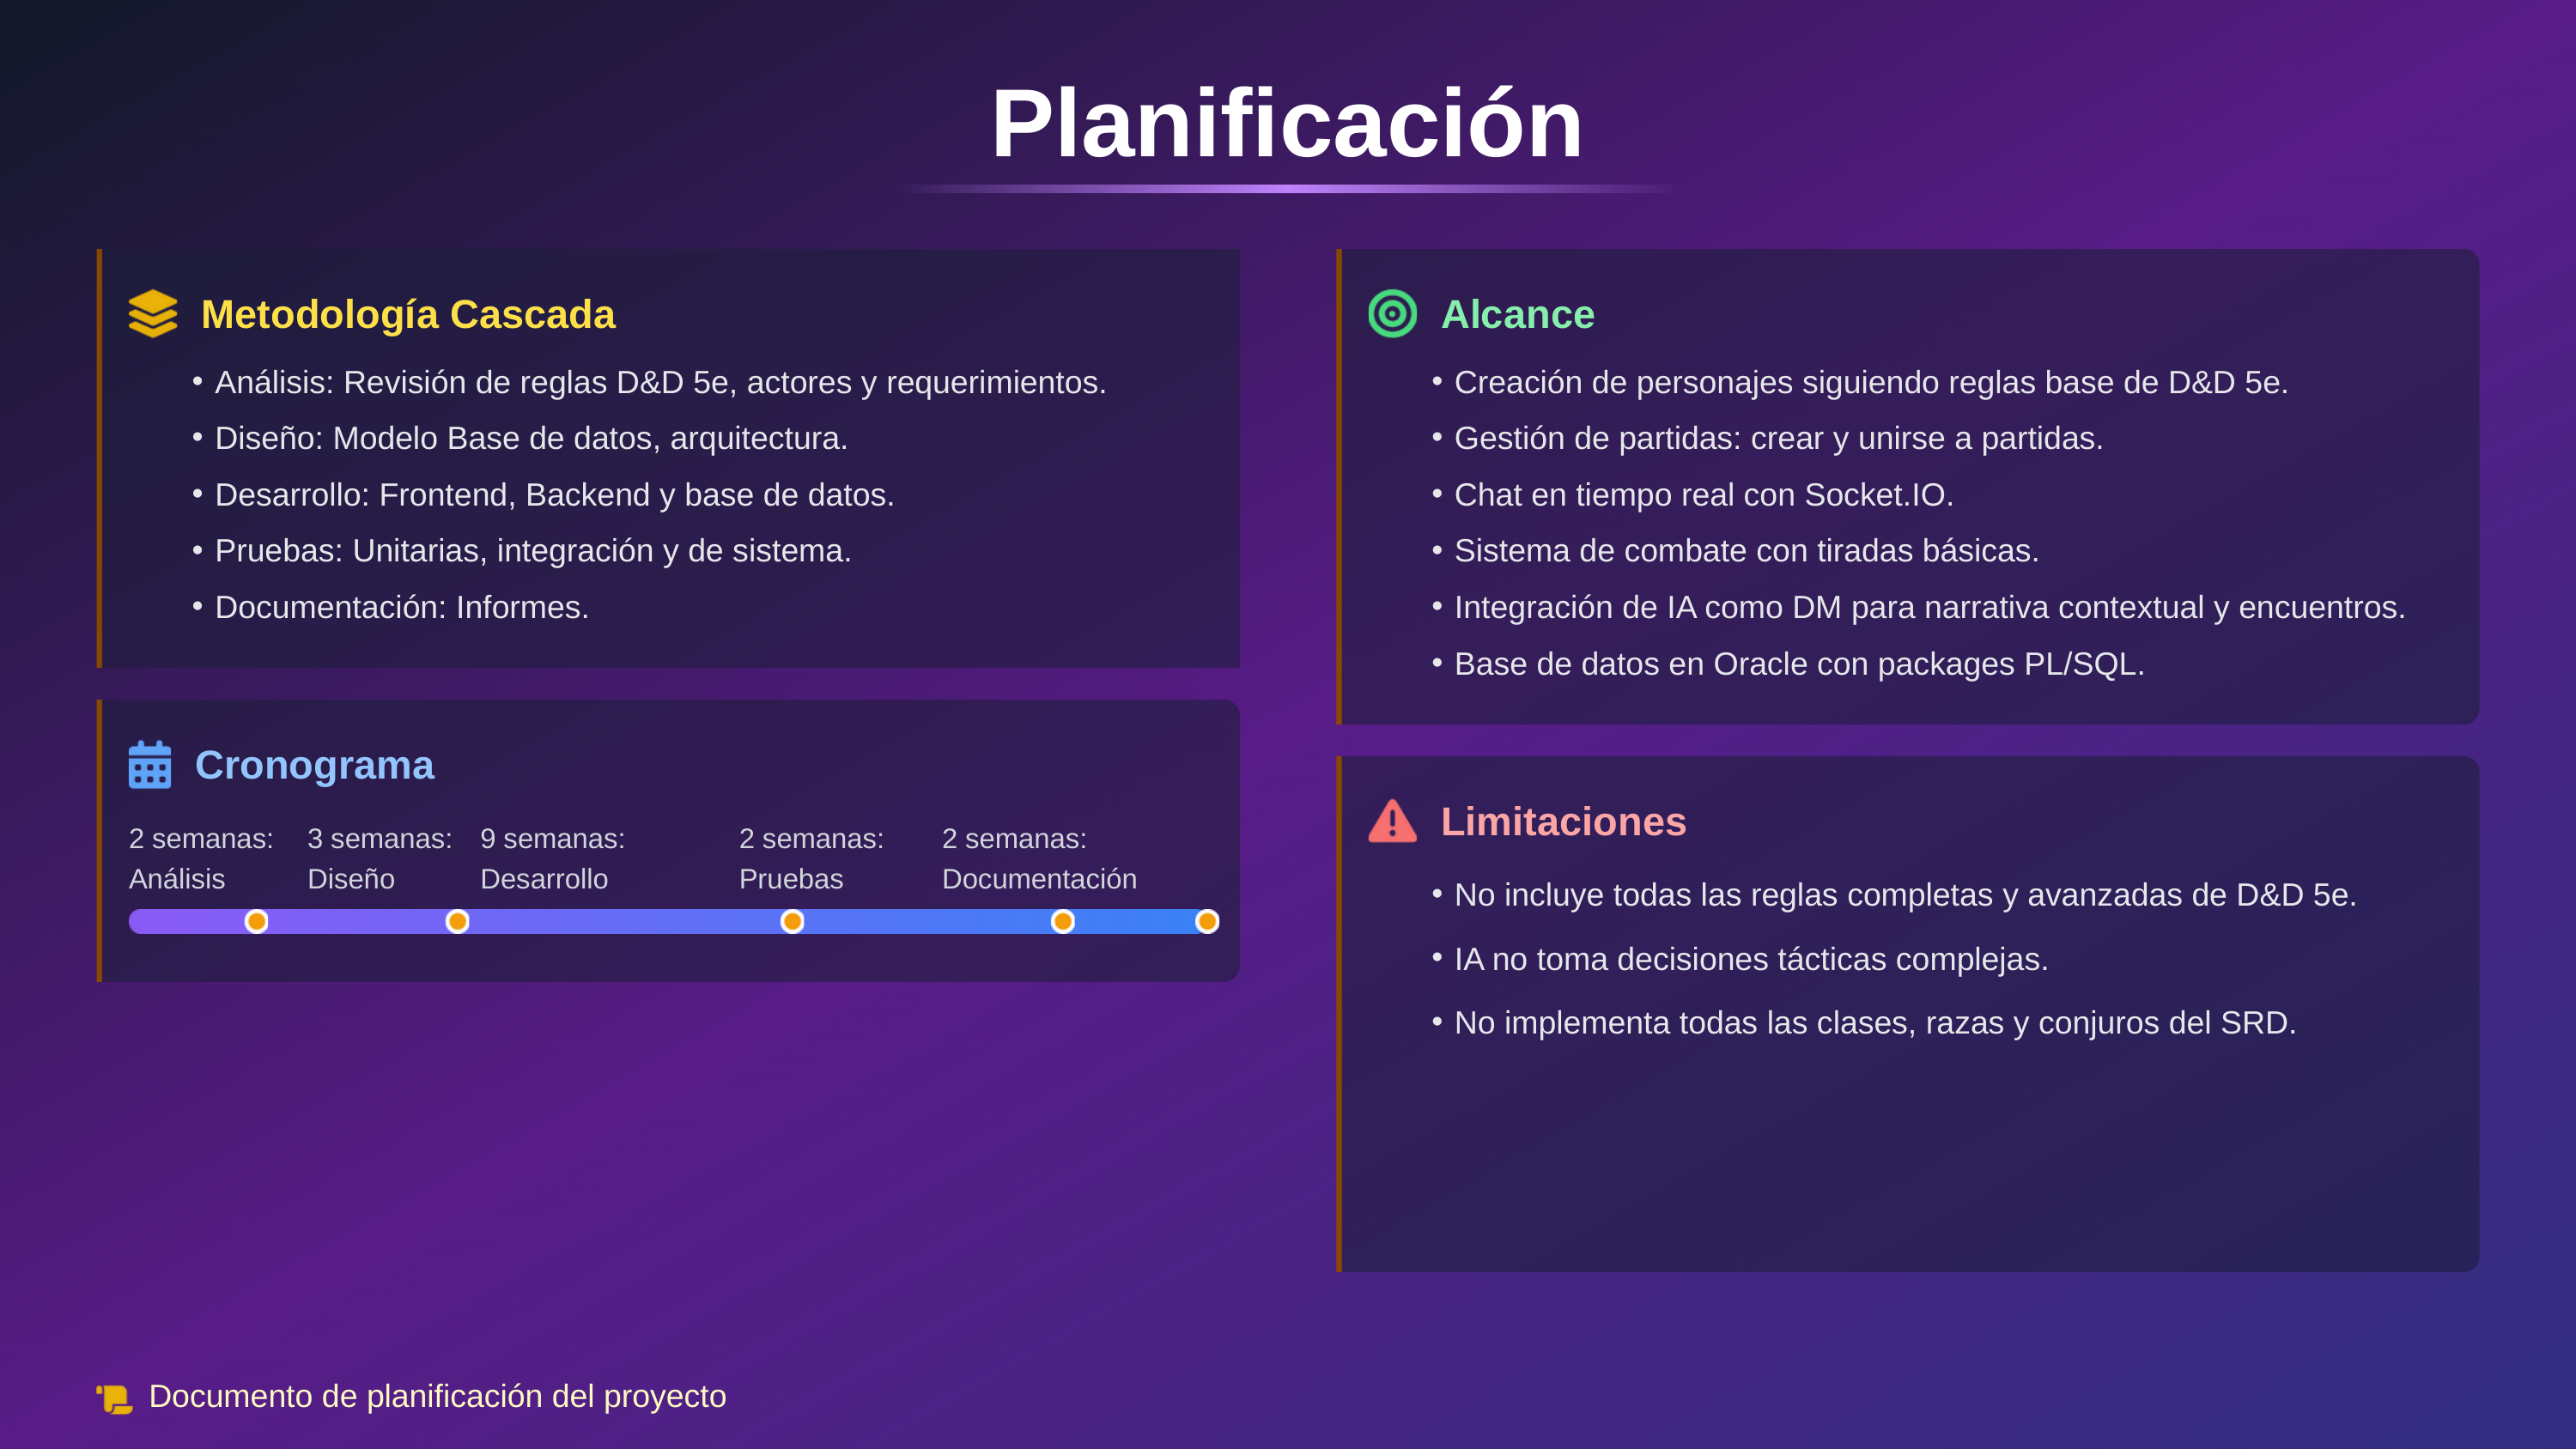

Planificación

Metodología Cascada
Alcance

Análisis: Revisión de reglas D&D 5e, actores y requerimientos.
Creación de personajes siguiendo reglas base de D&D 5e.
Diseño: Modelo Base de datos, arquitectura.
Gestión de partidas: crear y unirse a partidas.
Desarrollo: Frontend, Backend y base de datos.
Chat en tiempo real con Socket.IO.
Pruebas: Unitarias, integración y de sistema.
Sistema de combate con tiradas básicas.
Documentación: Informes.
Integración de IA como DM para narrativa contextual y encuentros.
Base de datos en Oracle con packages PL/SQL.

Cronograma

Limitaciones

2 semanas: Análisis
3 semanas: Diseño
9 semanas: Desarrollo
2 semanas: Pruebas
2 semanas: Documentación
No incluye todas las reglas completas y avanzadas de D&D 5e.

IA no toma decisiones tácticas complejas.
No implementa todas las clases, razas y conjuros del SRD.
Documento de planificación del proyecto